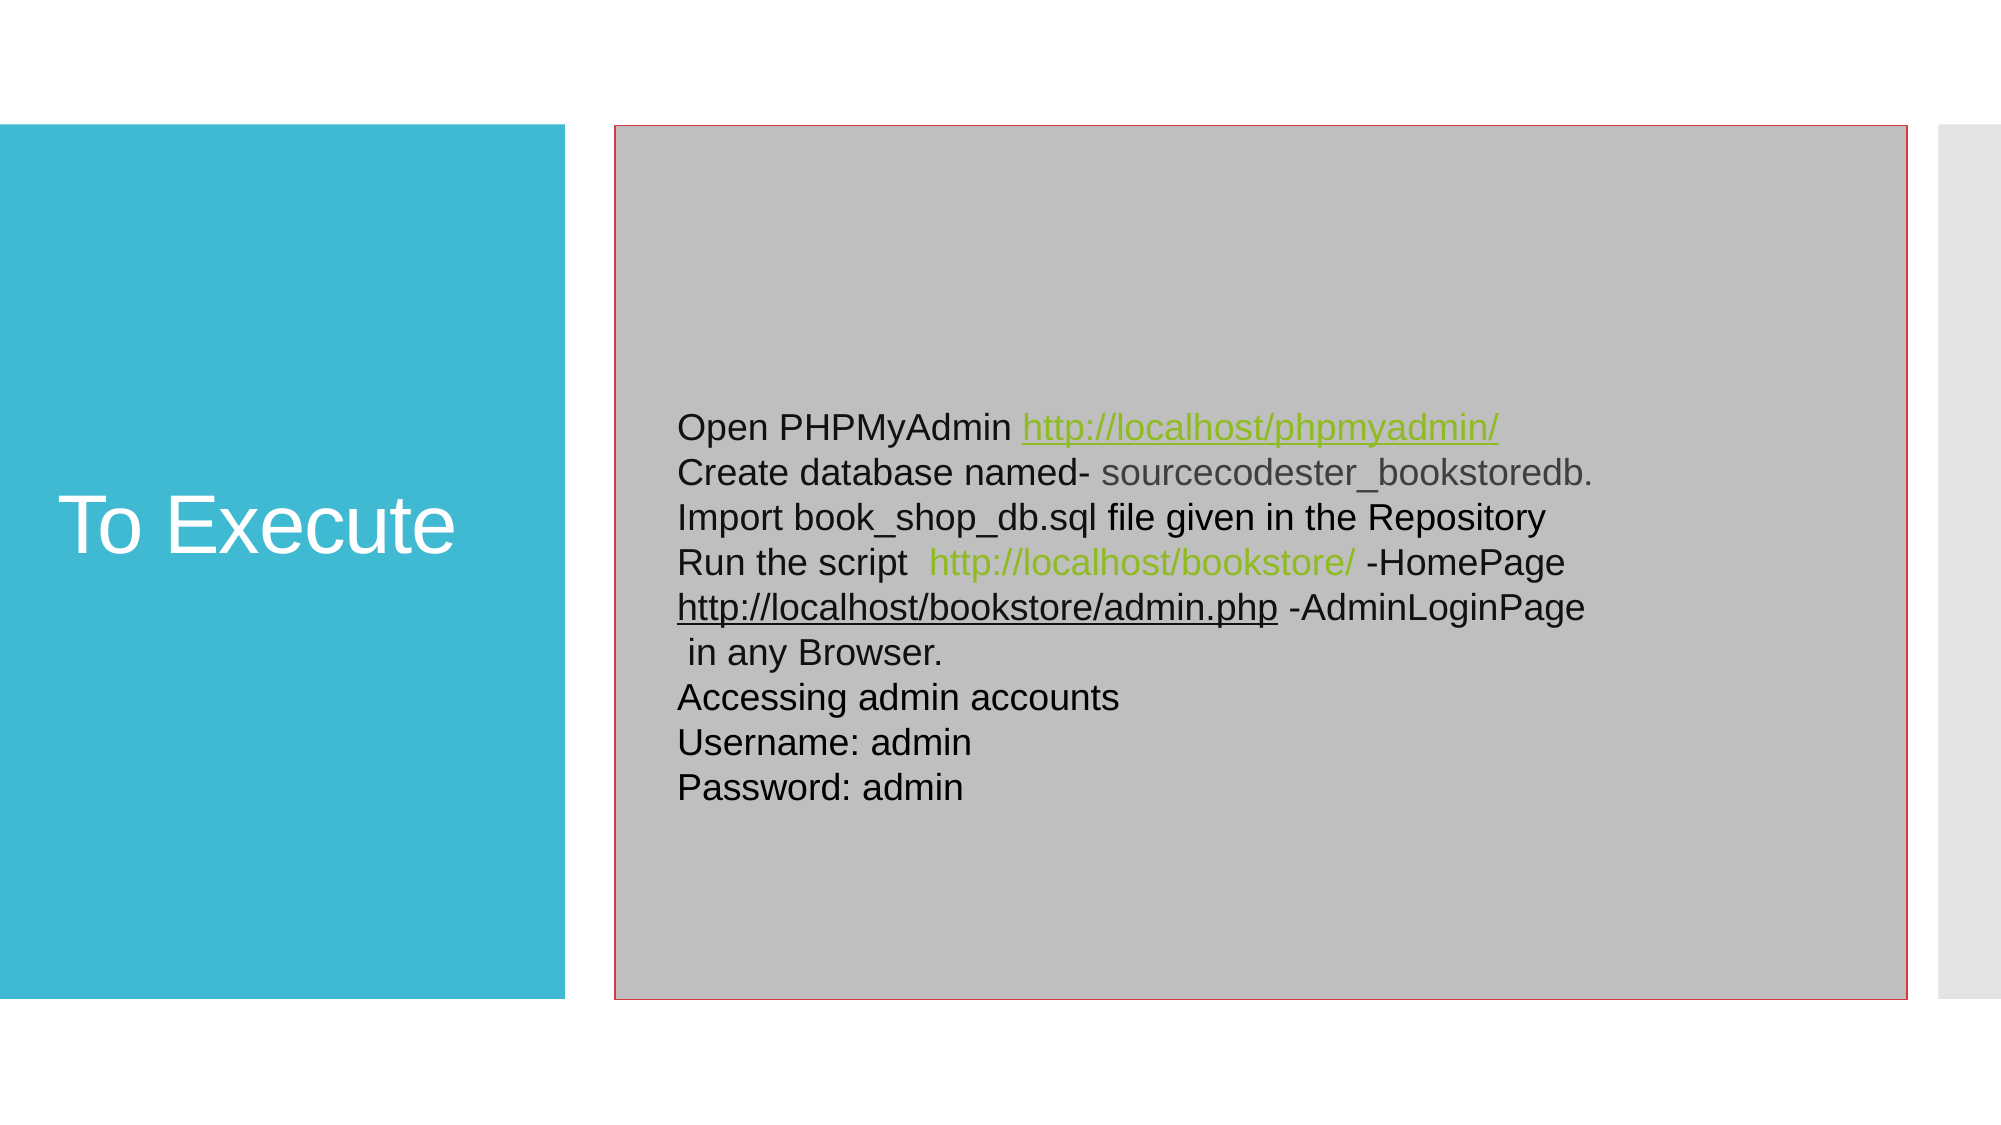

# To Execute
Open PHPMyAdmin http://localhost/phpmyadmin/
Create database named- sourcecodester_bookstoredb.
Import book_shop_db.sql file given in the Repository
Run the script  http://localhost/bookstore/ -HomePage
http://localhost/bookstore/admin.php -AdminLoginPage
 in any Browser.
Accessing admin accounts
Username: admin
Password: admin